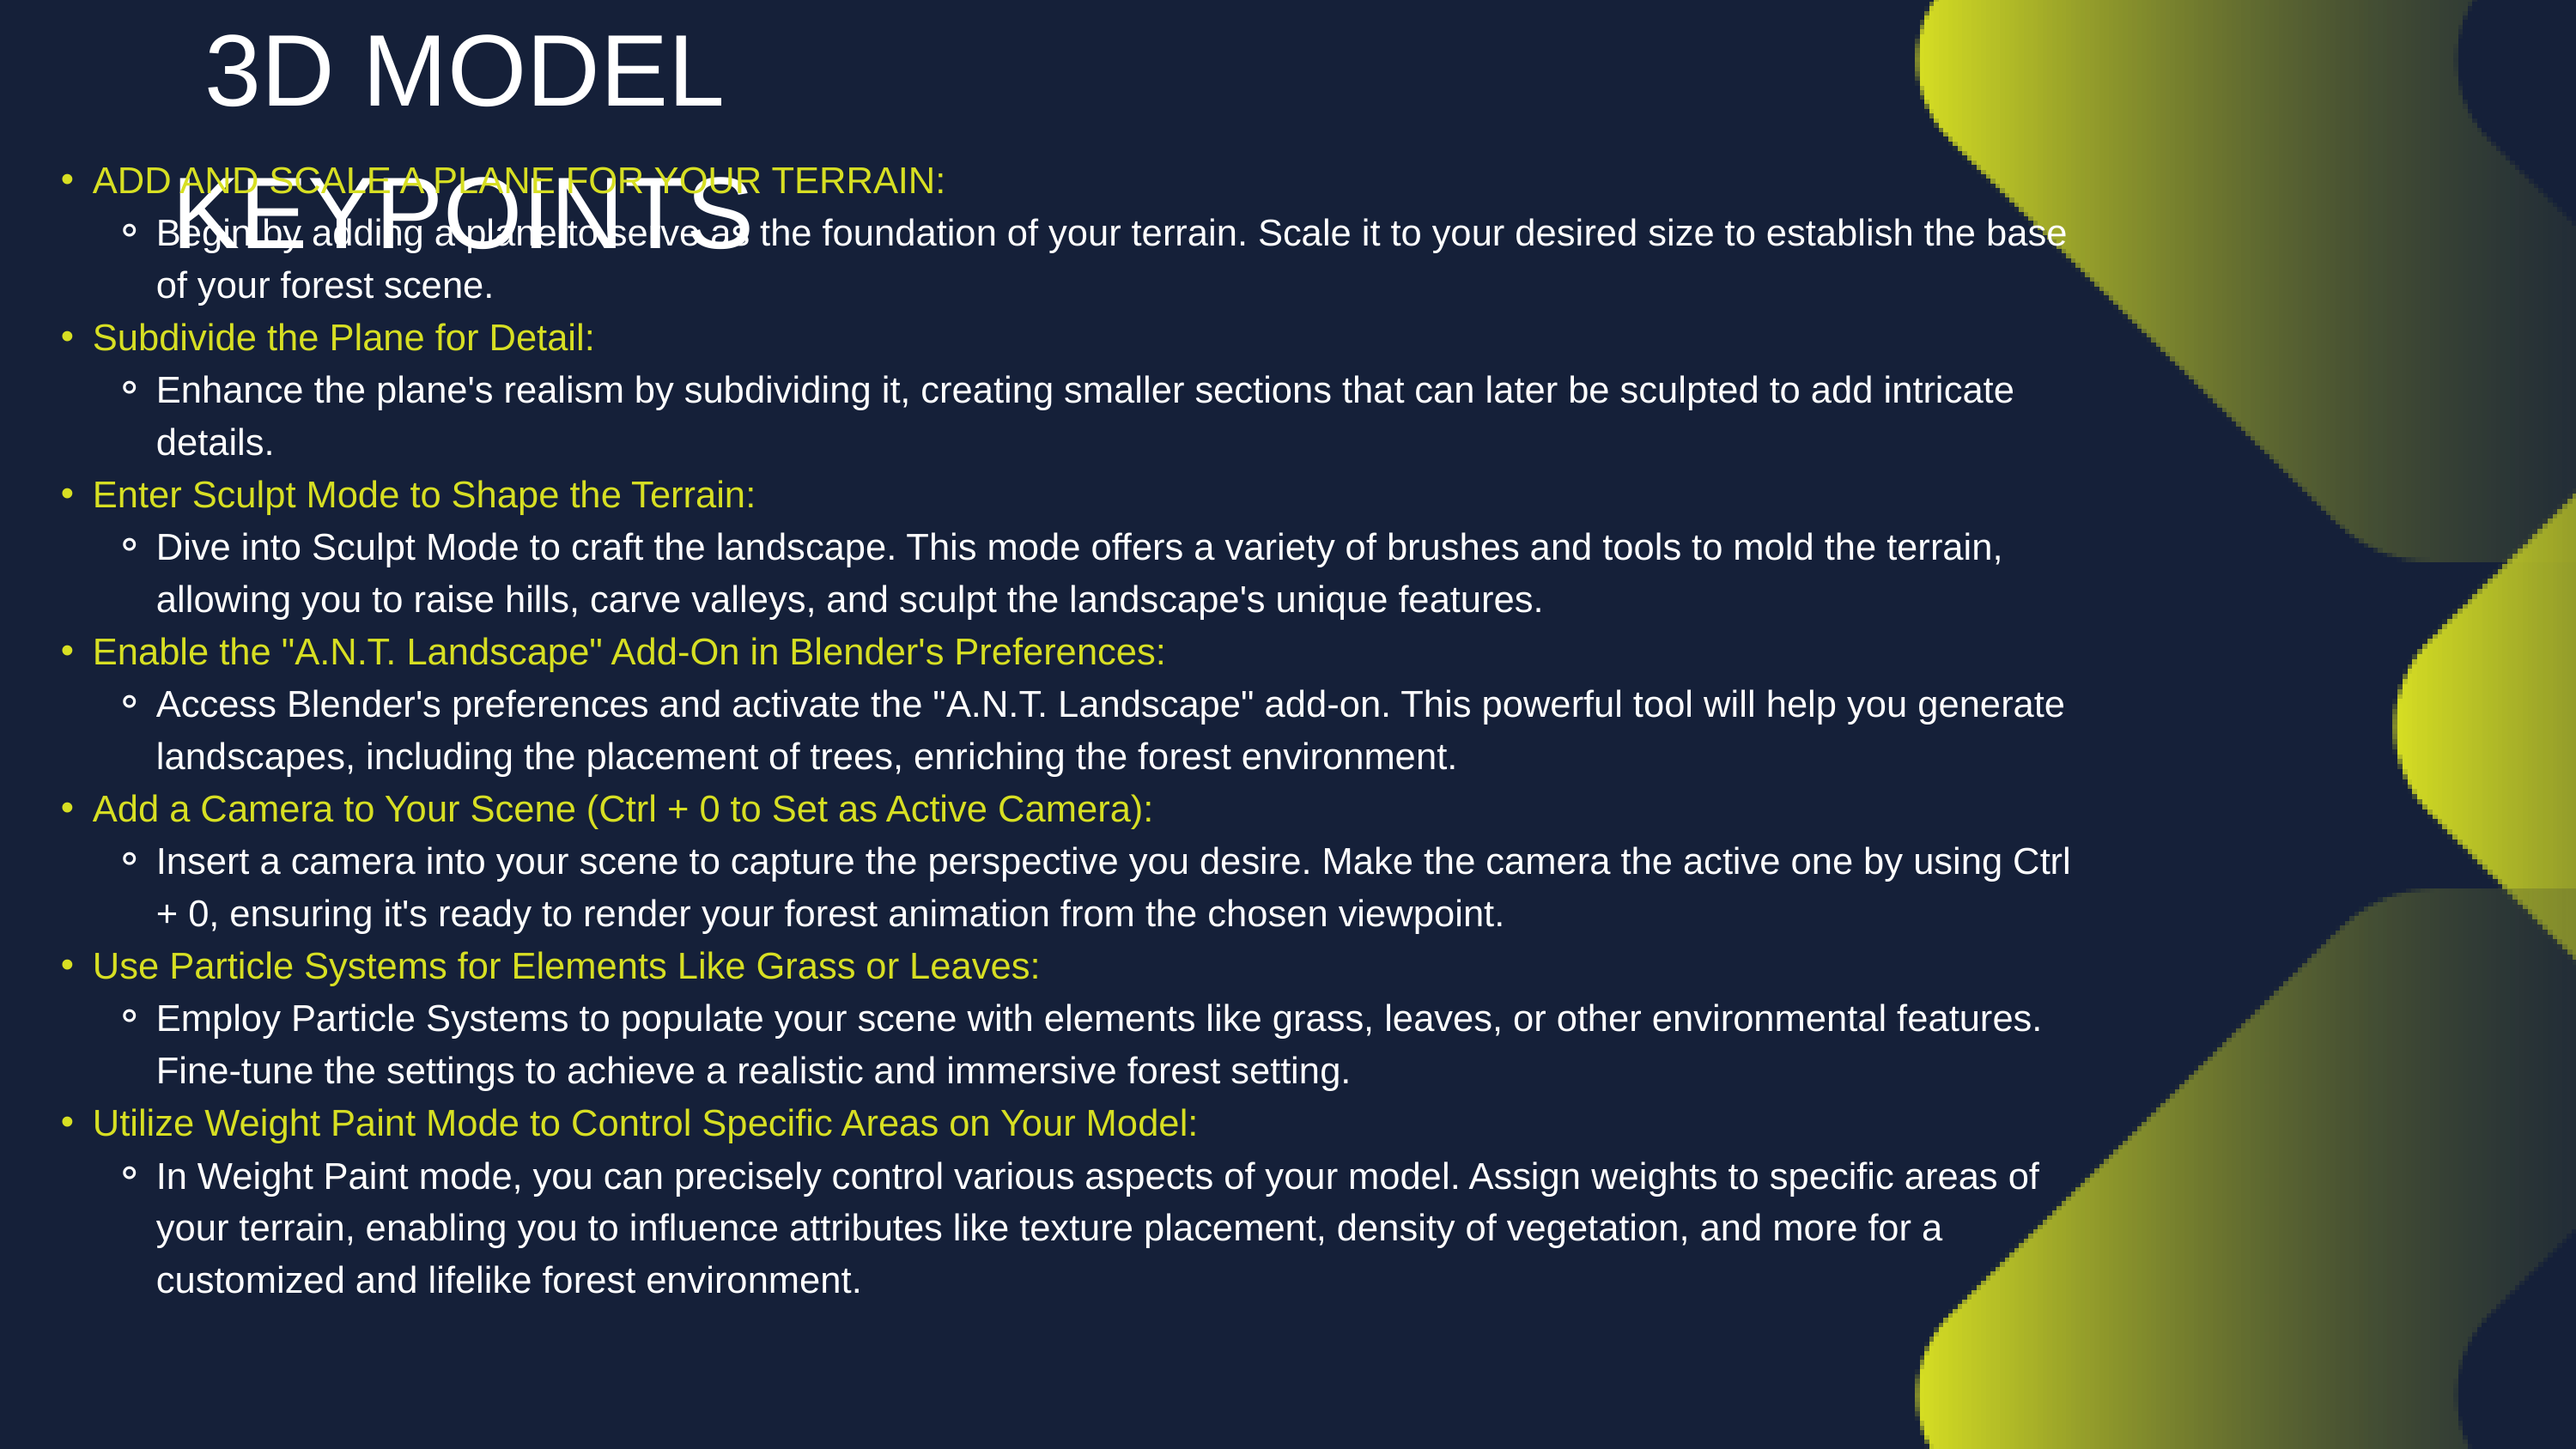

3D MODEL KEYPOINTS

ADD AND SCALE A PLANE FOR YOUR TERRAIN:
Begin by adding a plane to serve as the foundation of your terrain. Scale it to your desired size to establish the base of your forest scene.
Subdivide the Plane for Detail:
Enhance the plane's realism by subdividing it, creating smaller sections that can later be sculpted to add intricate details.
Enter Sculpt Mode to Shape the Terrain:
Dive into Sculpt Mode to craft the landscape. This mode offers a variety of brushes and tools to mold the terrain, allowing you to raise hills, carve valleys, and sculpt the landscape's unique features.
Enable the "A.N.T. Landscape" Add-On in Blender's Preferences:
Access Blender's preferences and activate the "A.N.T. Landscape" add-on. This powerful tool will help you generate landscapes, including the placement of trees, enriching the forest environment.
Add a Camera to Your Scene (Ctrl + 0 to Set as Active Camera):
Insert a camera into your scene to capture the perspective you desire. Make the camera the active one by using Ctrl + 0, ensuring it's ready to render your forest animation from the chosen viewpoint.
Use Particle Systems for Elements Like Grass or Leaves:
Employ Particle Systems to populate your scene with elements like grass, leaves, or other environmental features. Fine-tune the settings to achieve a realistic and immersive forest setting.
Utilize Weight Paint Mode to Control Specific Areas on Your Model:
In Weight Paint mode, you can precisely control various aspects of your model. Assign weights to specific areas of your terrain, enabling you to influence attributes like texture placement, density of vegetation, and more for a customized and lifelike forest environment.